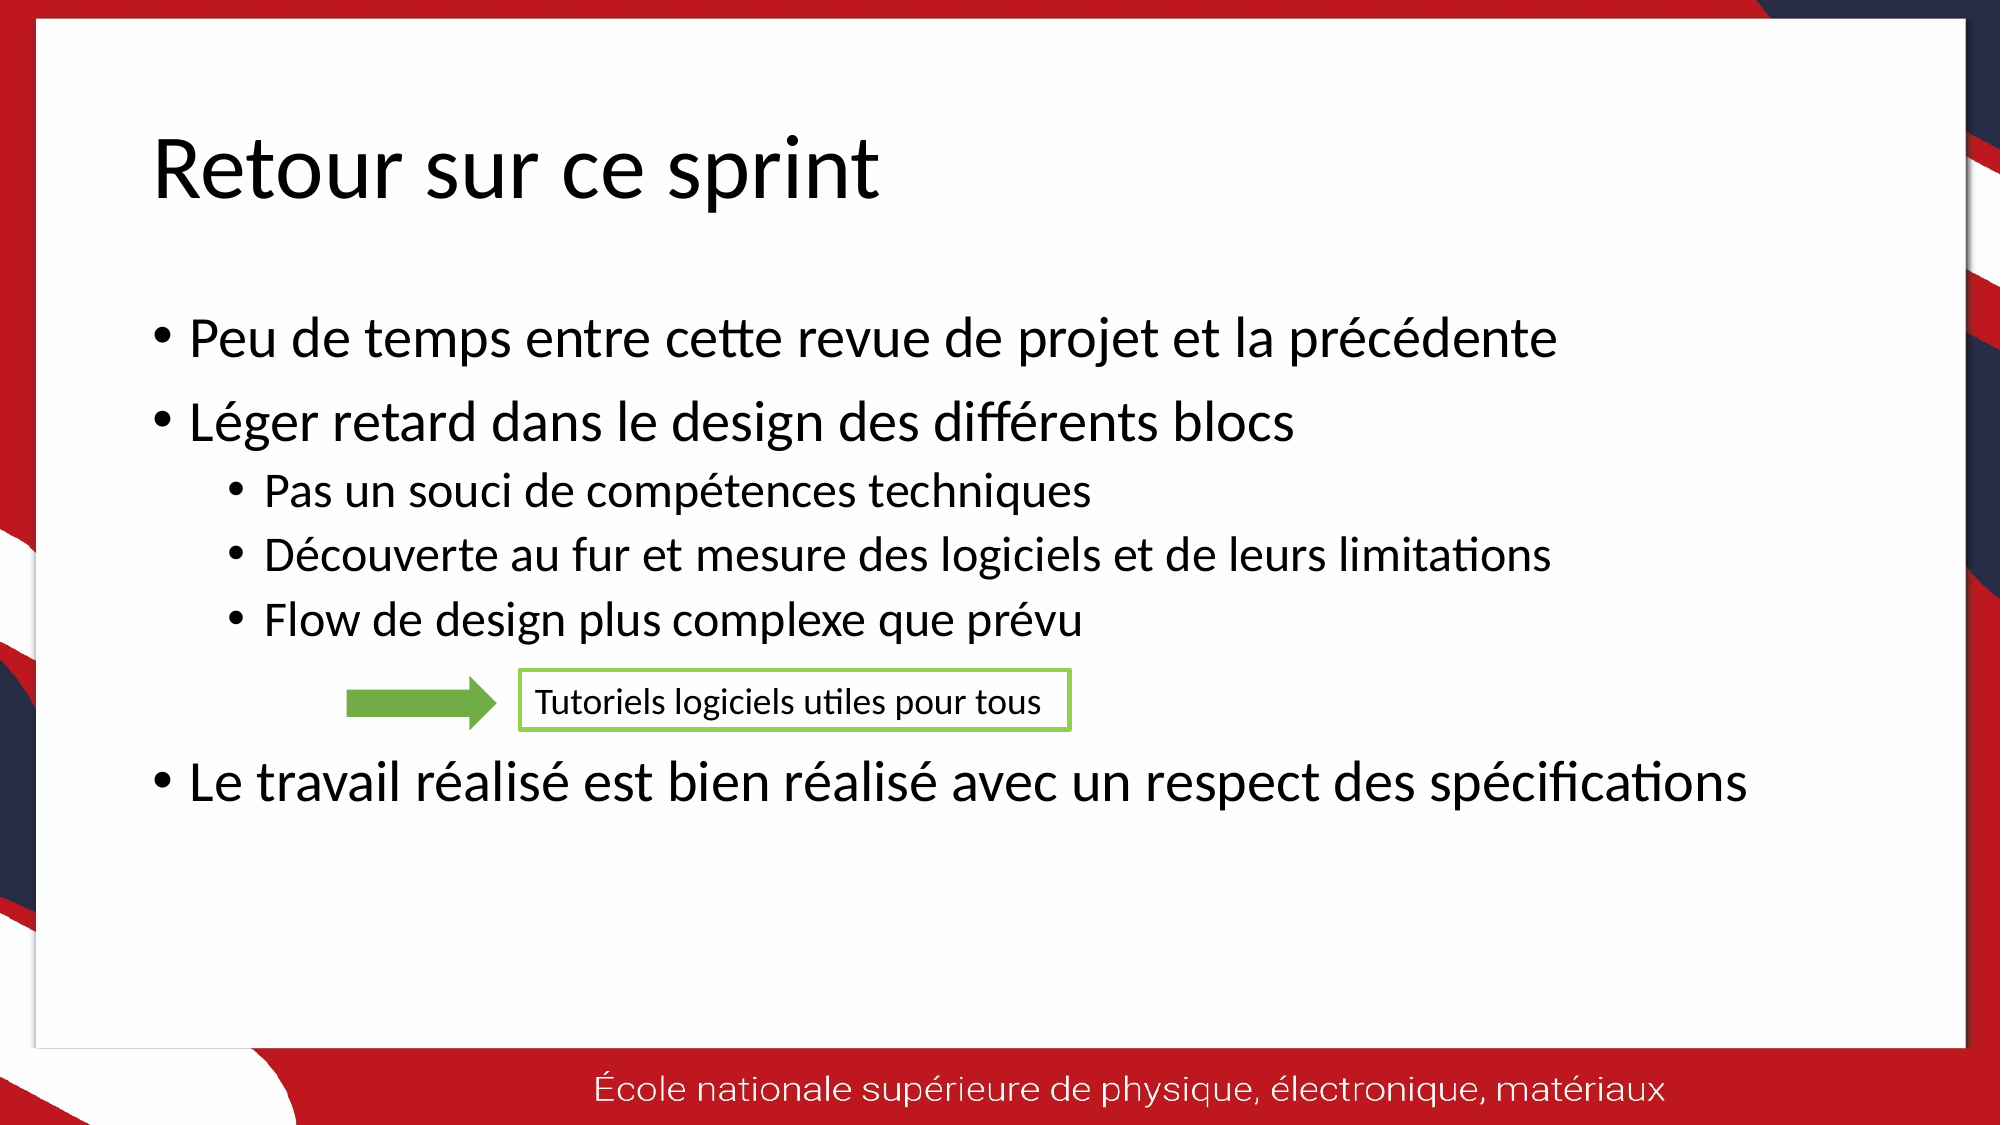

# Retour sur ce sprint
Peu de temps entre cette revue de projet et la précédente
Léger retard dans le design des différents blocs
Pas un souci de compétences techniques
Découverte au fur et mesure des logiciels et de leurs limitations
Flow de design plus complexe que prévu

Le travail réalisé est bien réalisé avec un respect des spécifications

Tutoriels logiciels utiles pour tous

61